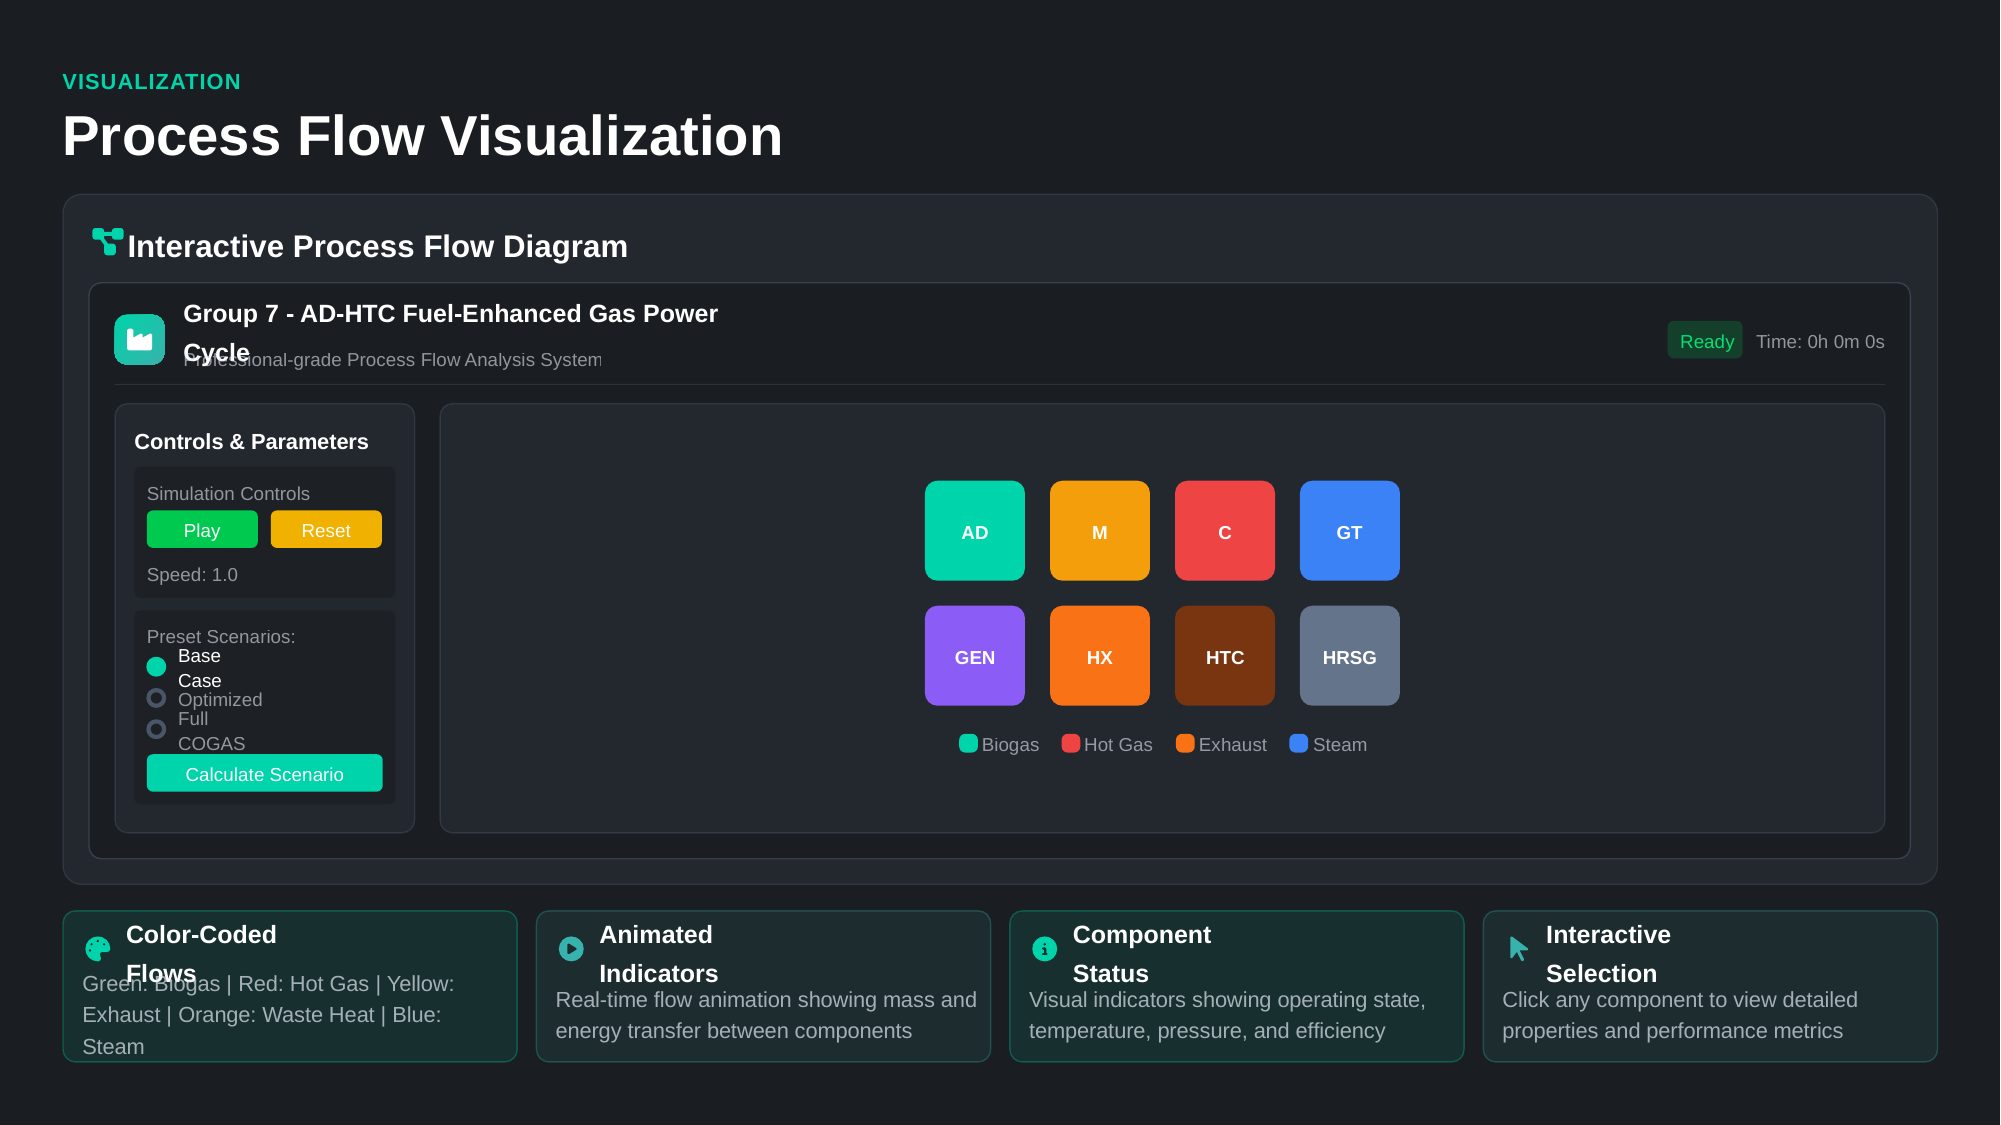

VISUALIZATION
Process Flow Visualization

Interactive Process Flow Diagram

Group 7 - AD-HTC Fuel-Enhanced Gas Power Cycle

Ready

Time: 0h 0m 0s
Professional-grade Process Flow Analysis System

Controls & Parameters

Simulation Controls

Play

Reset

AD
M
C
GT
Speed: 1.0

Preset Scenarios:
GEN
HX
HTC
HRSG
Base Case

Optimized

Full COGAS

Biogas
Hot Gas
Exhaust
Steam

Calculate Scenario

Color-Coded Flows
Animated Indicators
Component Status
Interactive Selection

Green: Biogas | Red: Hot Gas | Yellow: Exhaust | Orange: Waste Heat | Blue: Steam
Real-time flow animation showing mass and energy transfer between components
Visual indicators showing operating state, temperature, pressure, and efficiency
Click any component to view detailed properties and performance metrics